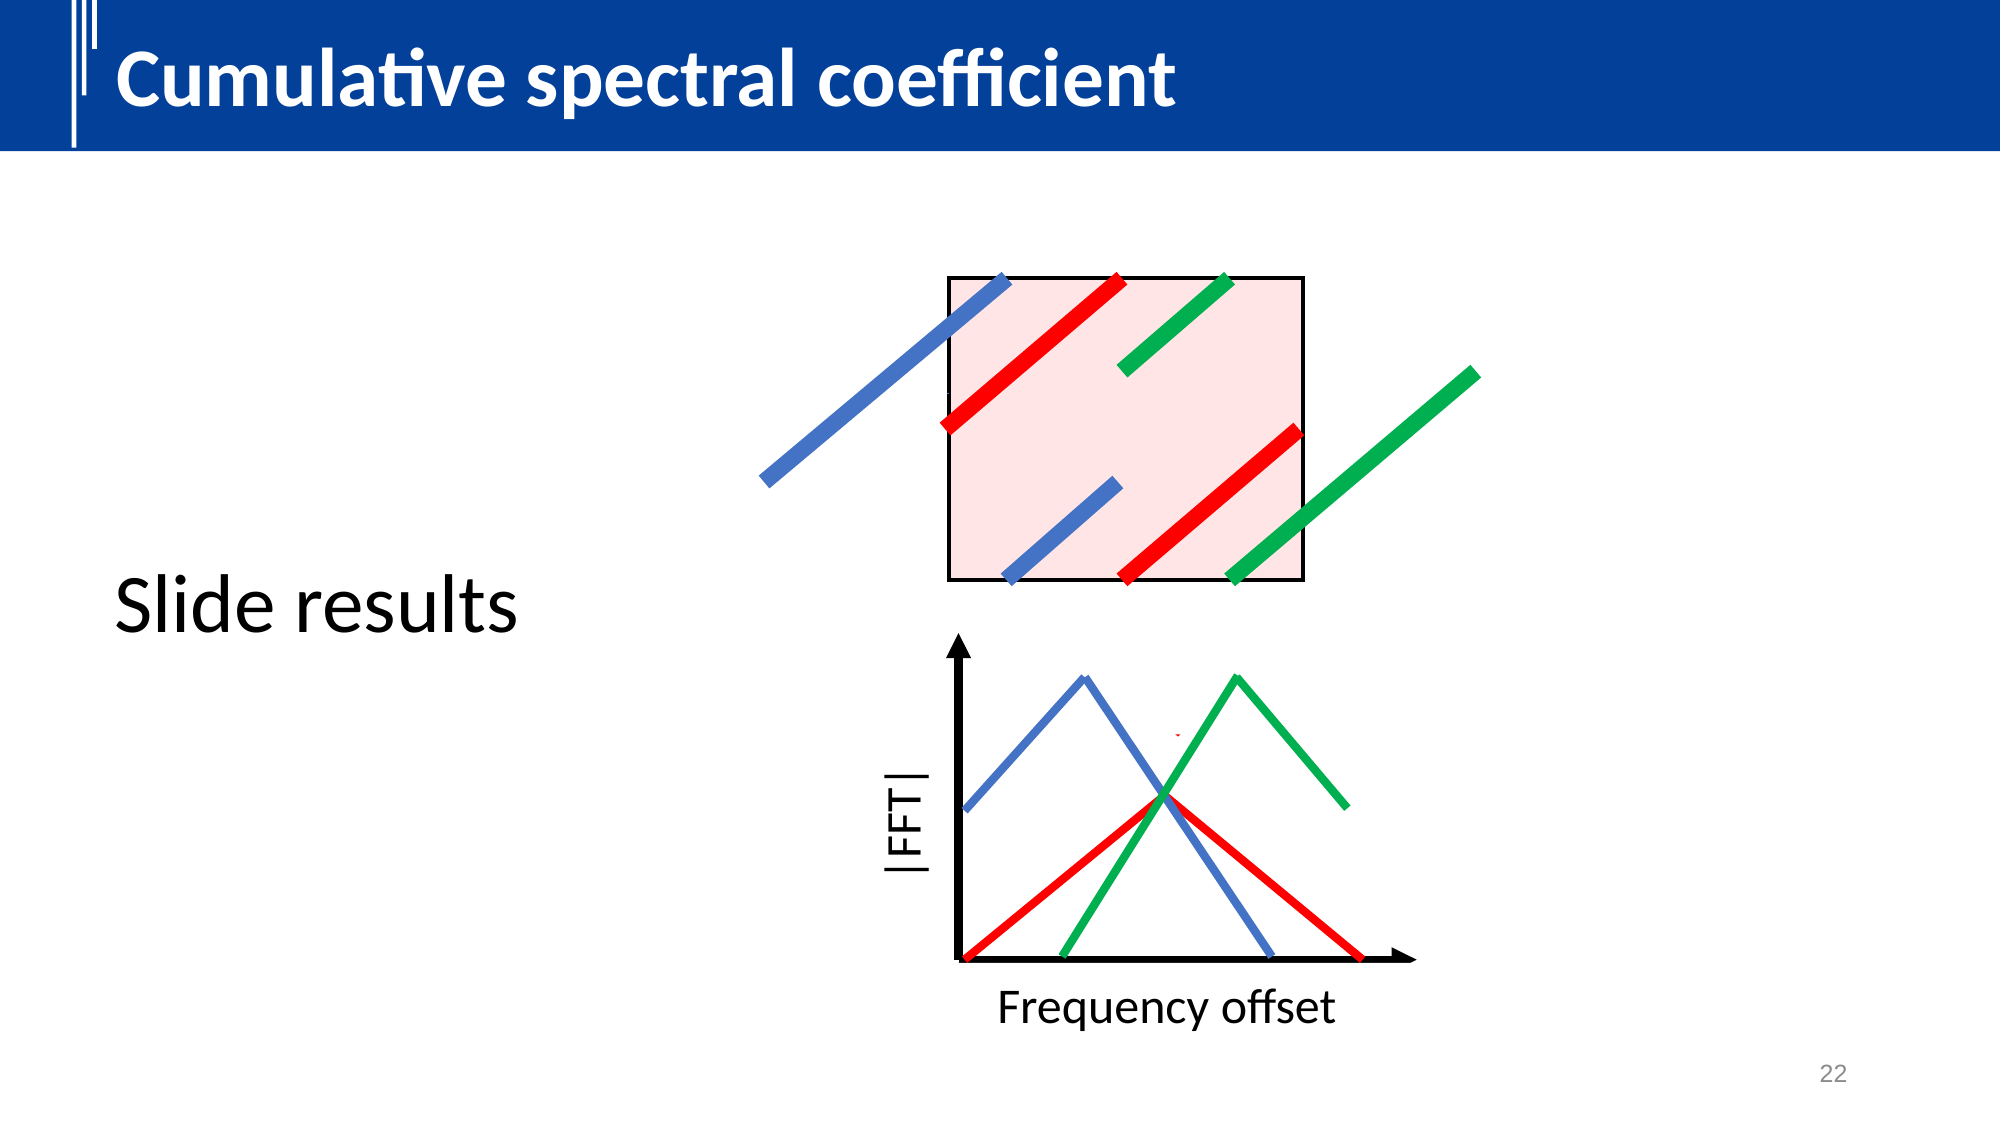

Cumulative spectral coefficient

Slide results
|FFT|

Frequency offset
22